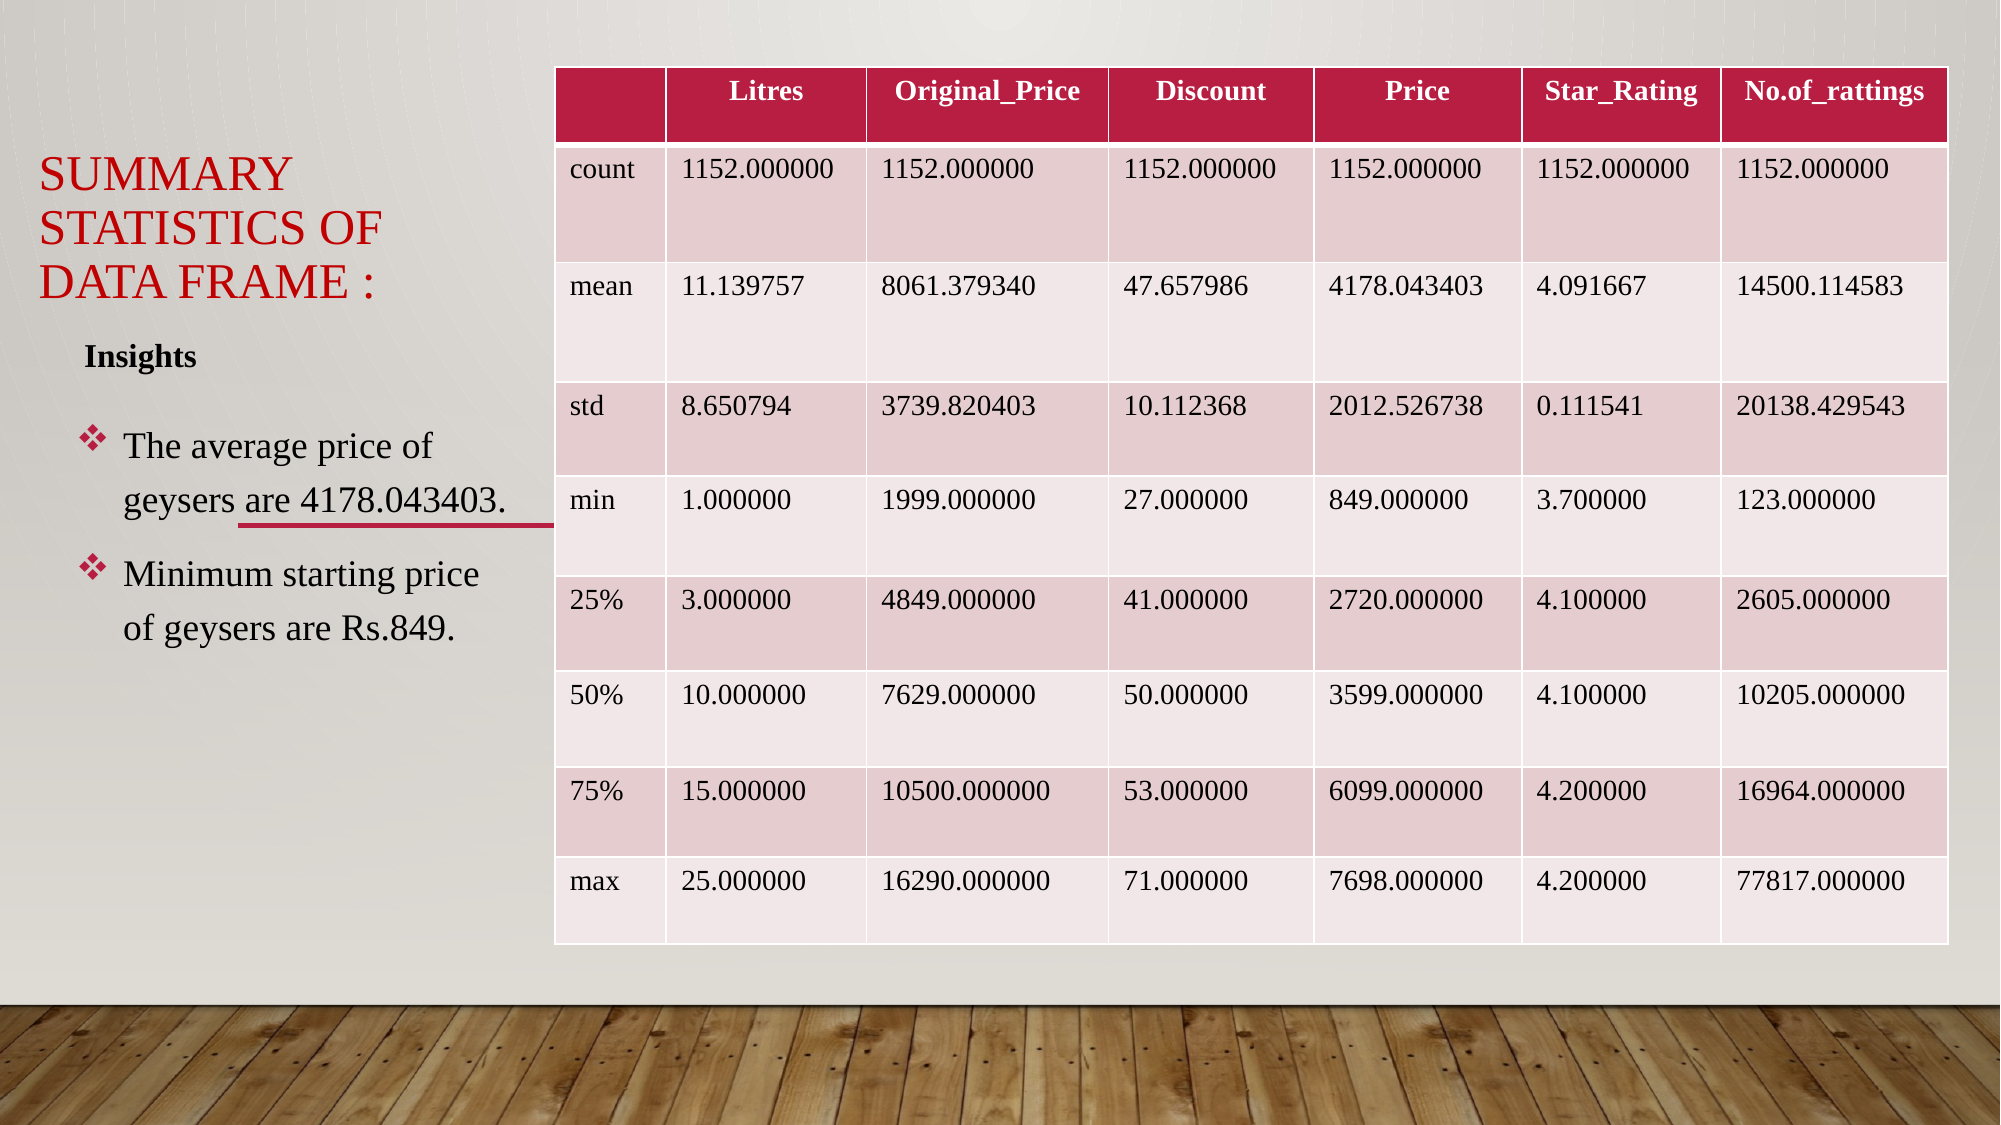

# Summary statistics of Data Frame :
|  | Litres | Original\_Price | Discount | Price | Star\_Rating | No.of\_rattings |
| --- | --- | --- | --- | --- | --- | --- |
| count | 1152.000000 | 1152.000000 | 1152.000000 | 1152.000000 | 1152.000000 | 1152.000000 |
| mean | 11.139757 | 8061.379340 | 47.657986 | 4178.043403 | 4.091667 | 14500.114583 |
| std | 8.650794 | 3739.820403 | 10.112368 | 2012.526738 | 0.111541 | 20138.429543 |
| min | 1.000000 | 1999.000000 | 27.000000 | 849.000000 | 3.700000 | 123.000000 |
| 25% | 3.000000 | 4849.000000 | 41.000000 | 2720.000000 | 4.100000 | 2605.000000 |
| 50% | 10.000000 | 7629.000000 | 50.000000 | 3599.000000 | 4.100000 | 10205.000000 |
| 75% | 15.000000 | 10500.000000 | 53.000000 | 6099.000000 | 4.200000 | 16964.000000 |
| max | 25.000000 | 16290.000000 | 71.000000 | 7698.000000 | 4.200000 | 77817.000000 |
Insights

The average price of geysers are 4178.043403.
Minimum starting price of geysers are Rs.849.